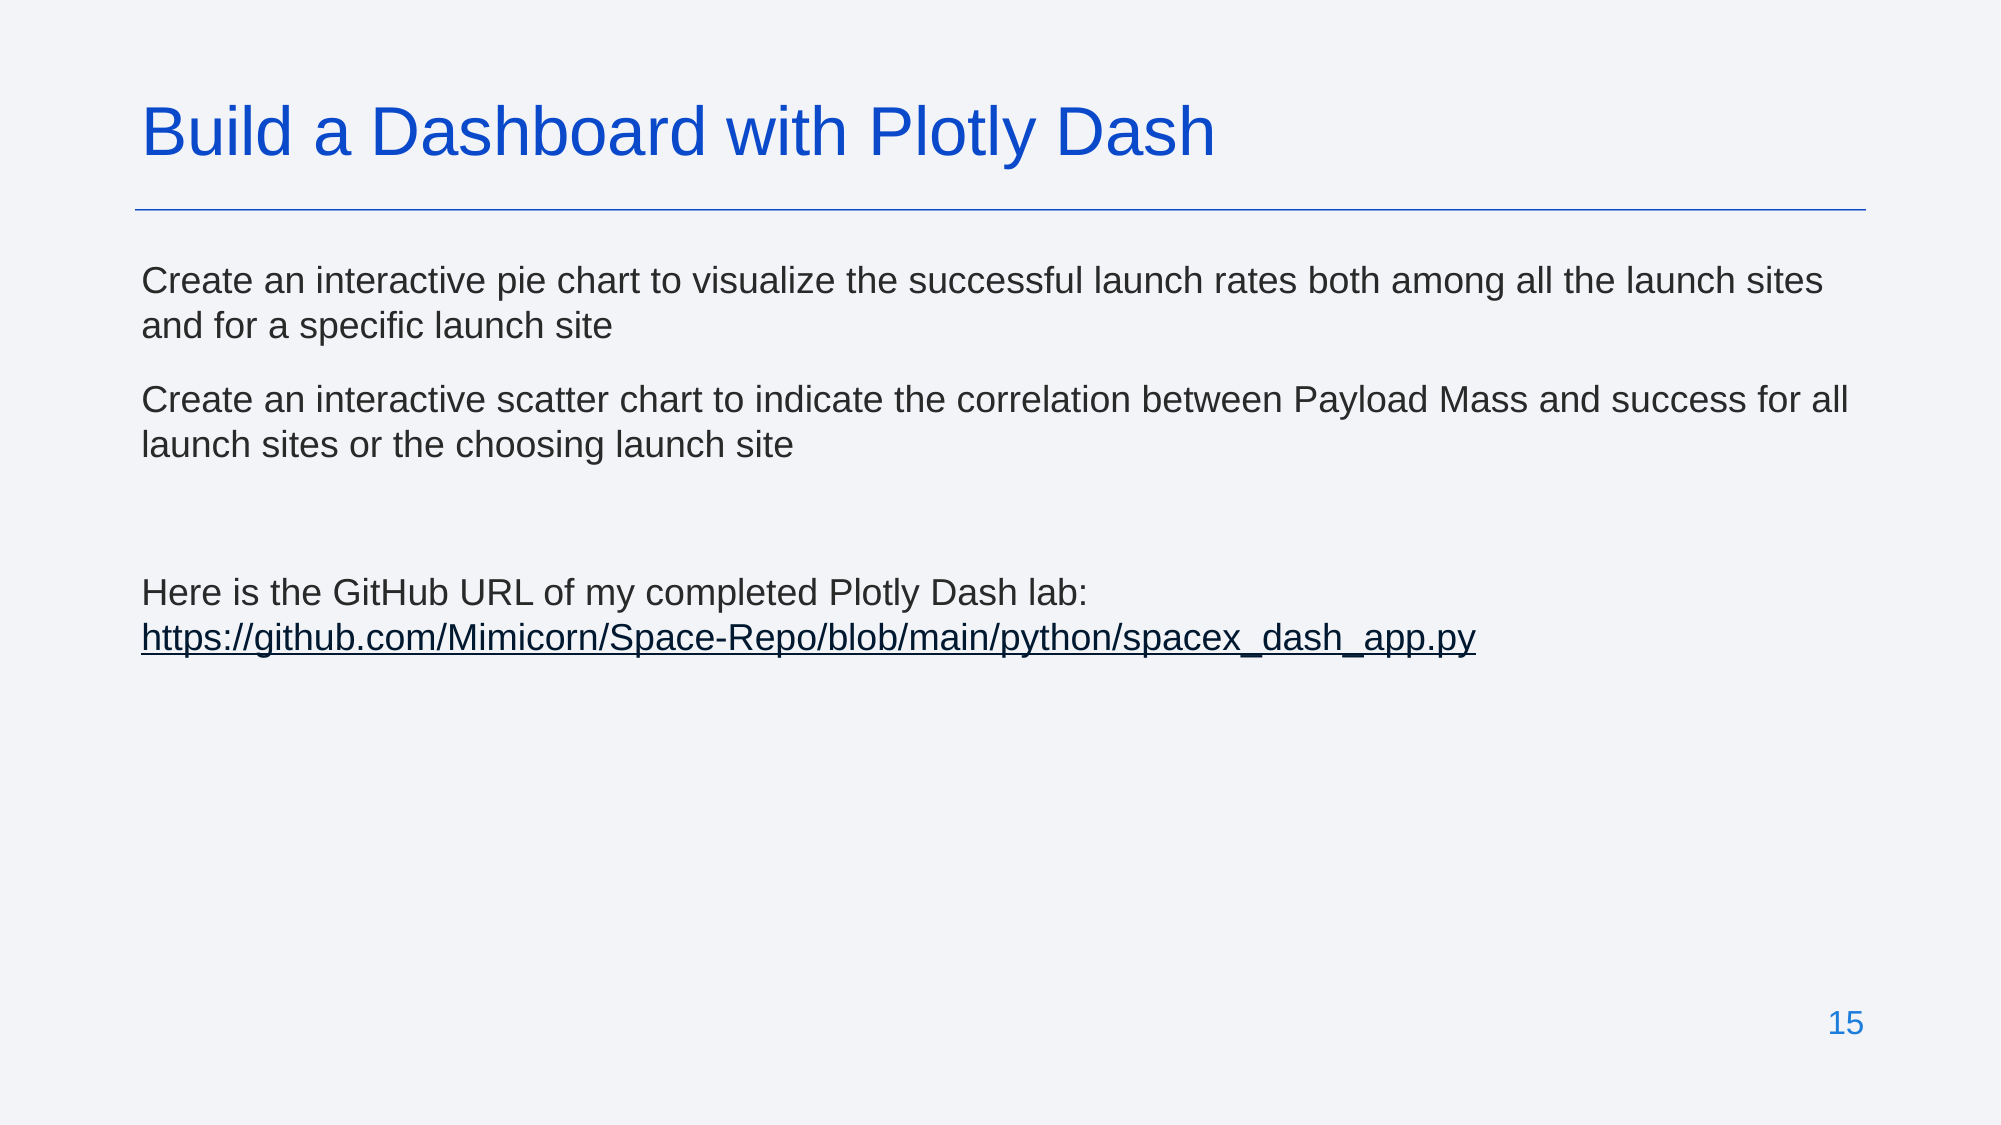

Build a Dashboard with Plotly Dash
Create an interactive pie chart to visualize the successful launch rates both among all the launch sites and for a specific launch site
Create an interactive scatter chart to indicate the correlation between Payload Mass and success for all launch sites or the choosing launch site

Here is the GitHub URL of my completed Plotly Dash lab: https://github.com/Mimicorn/Space-Repo/blob/main/python/spacex_dash_app.py

15